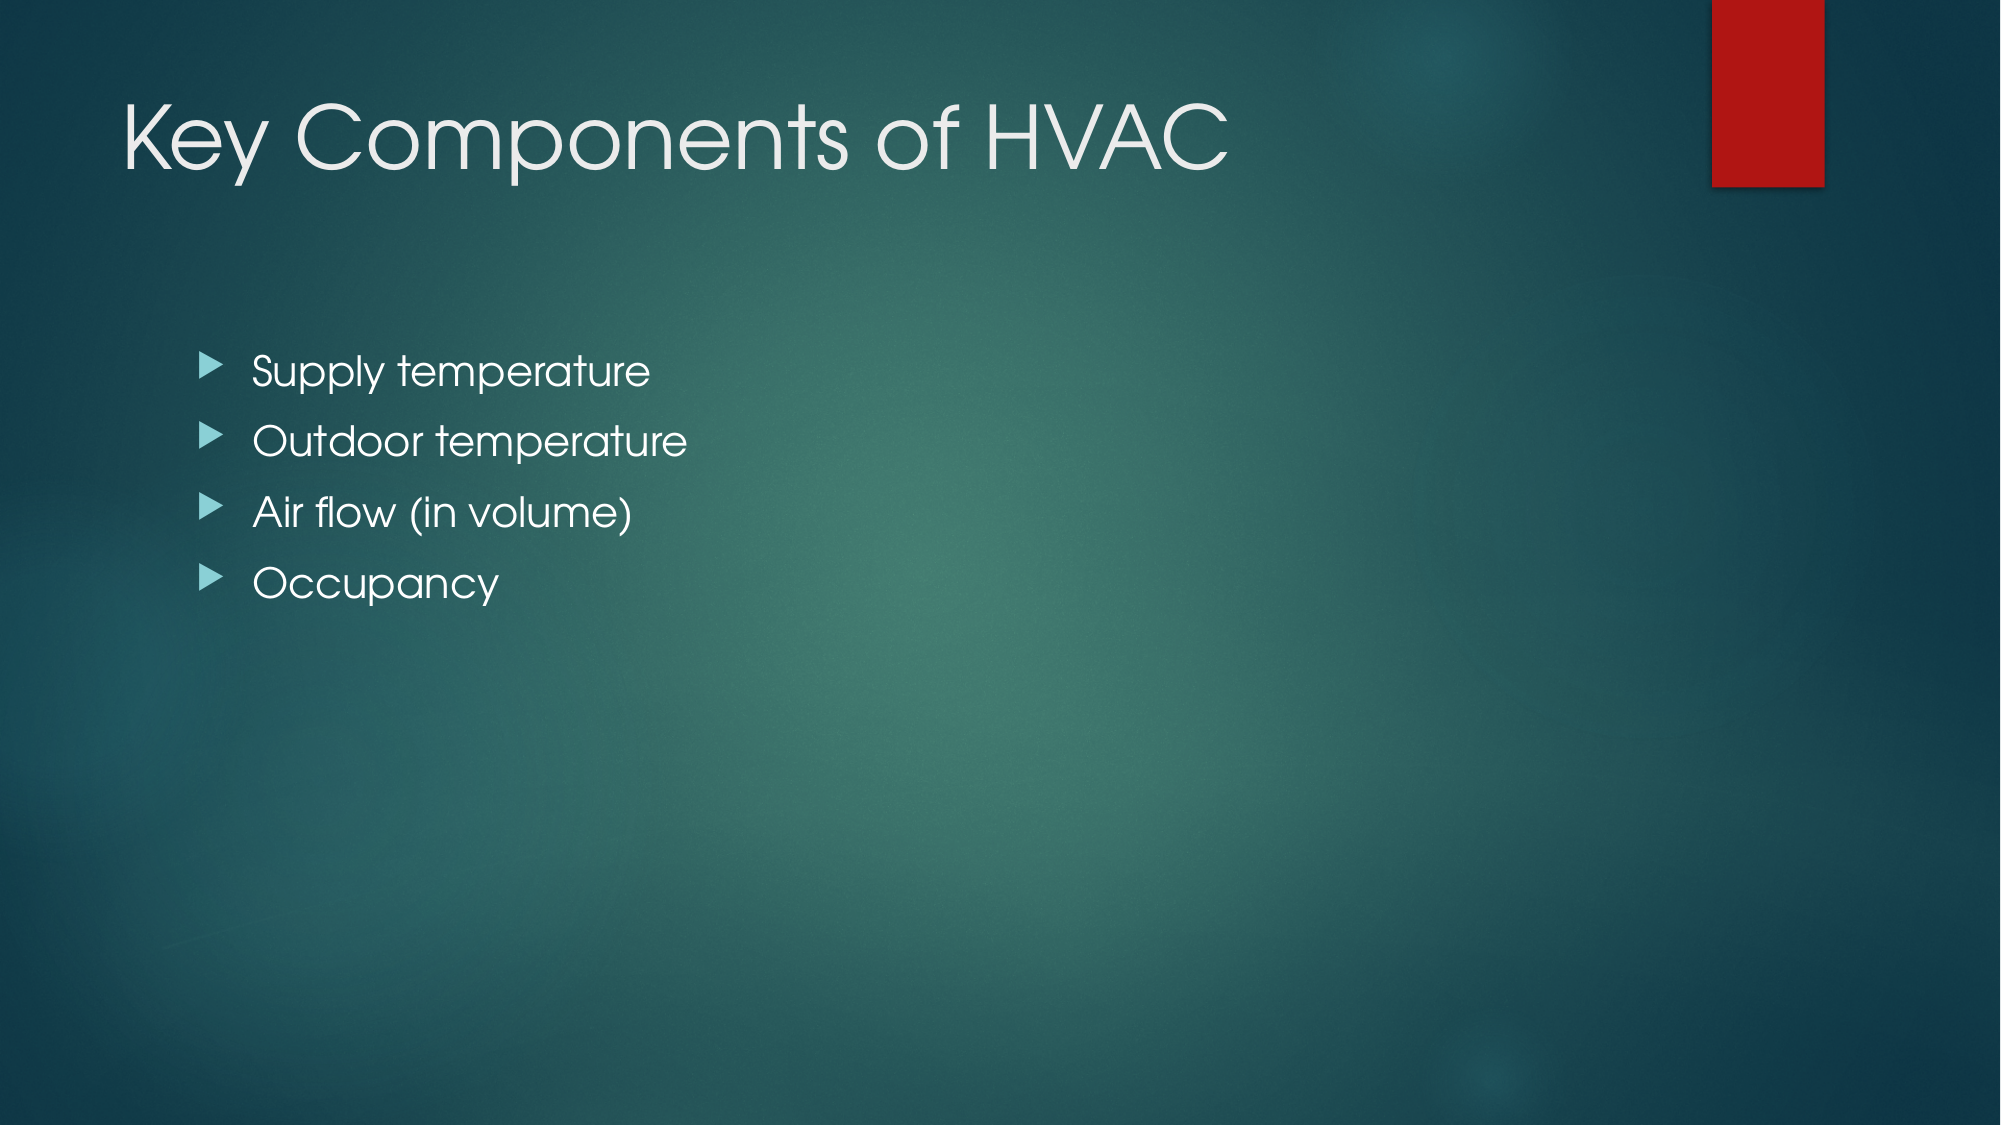

# Key Components of HVAC
Supply temperature
Outdoor temperature
Air flow (in volume)
Occupancy